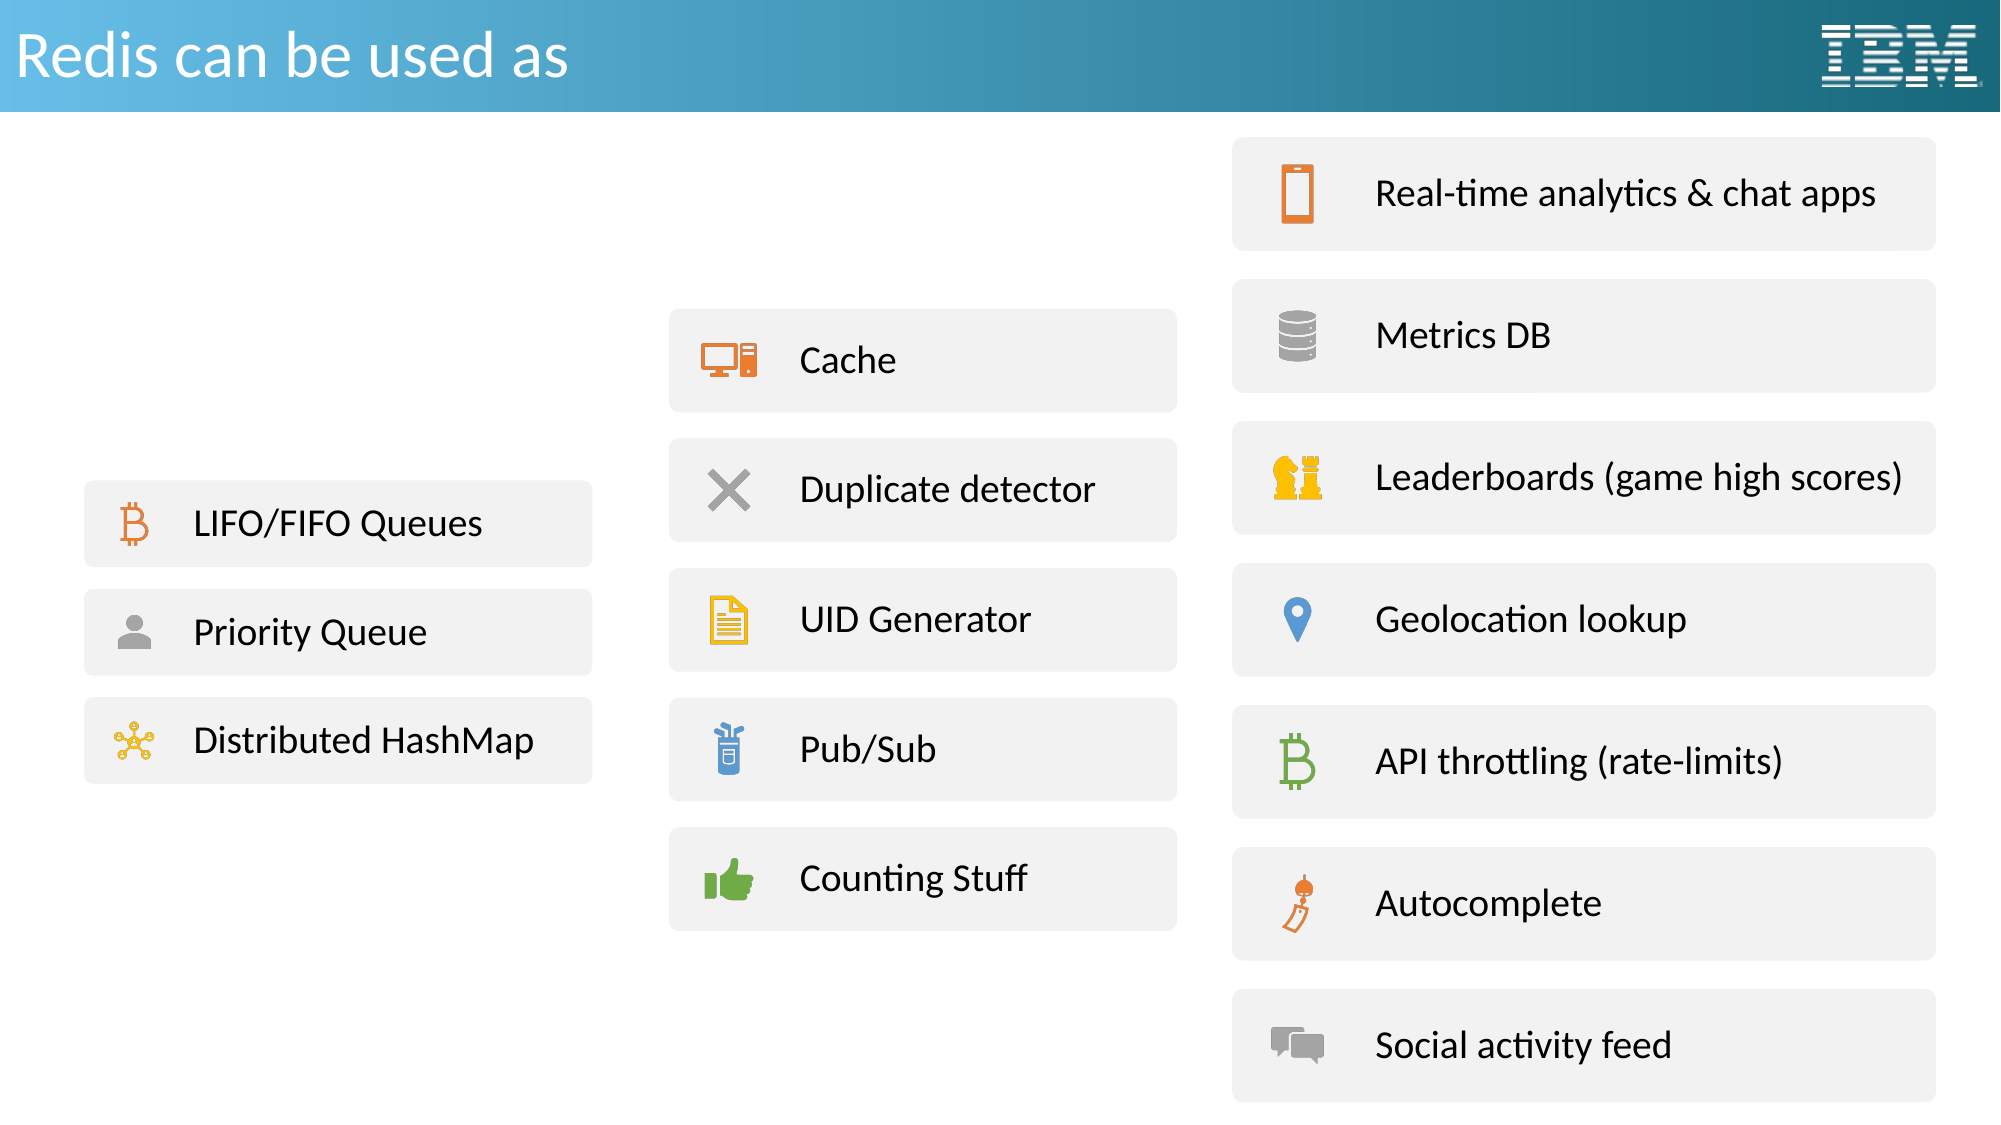

# Redis can be used as
Real-time analytics & chat apps
Metrics DB
Leaderboards (game high scores)
Geolocation lookup
API throttling (rate-limits)
Autocomplete
Social activity feed
Cache
Duplicate detector
UID Generator
Pub/Sub
Counting Stuff
LIFO/FIFO Queues
Priority Queue
Distributed HashMap
29